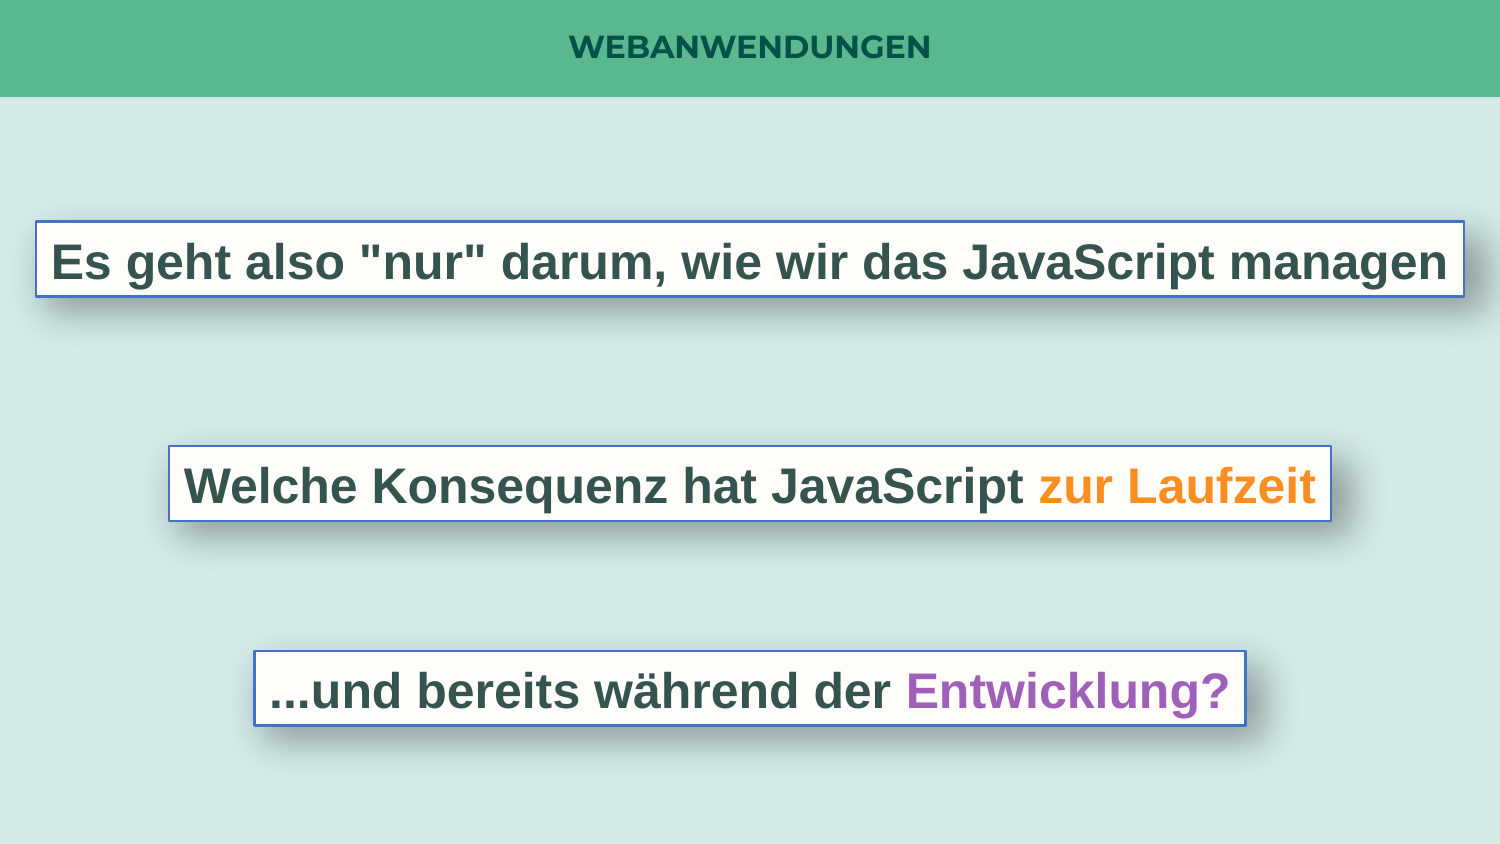

# Webanwendungen
Es geht also "nur" darum, wie wir das JavaScript managen
Welche Konsequenz hat JavaScript zur Laufzeit
...und bereits während der Entwicklung?